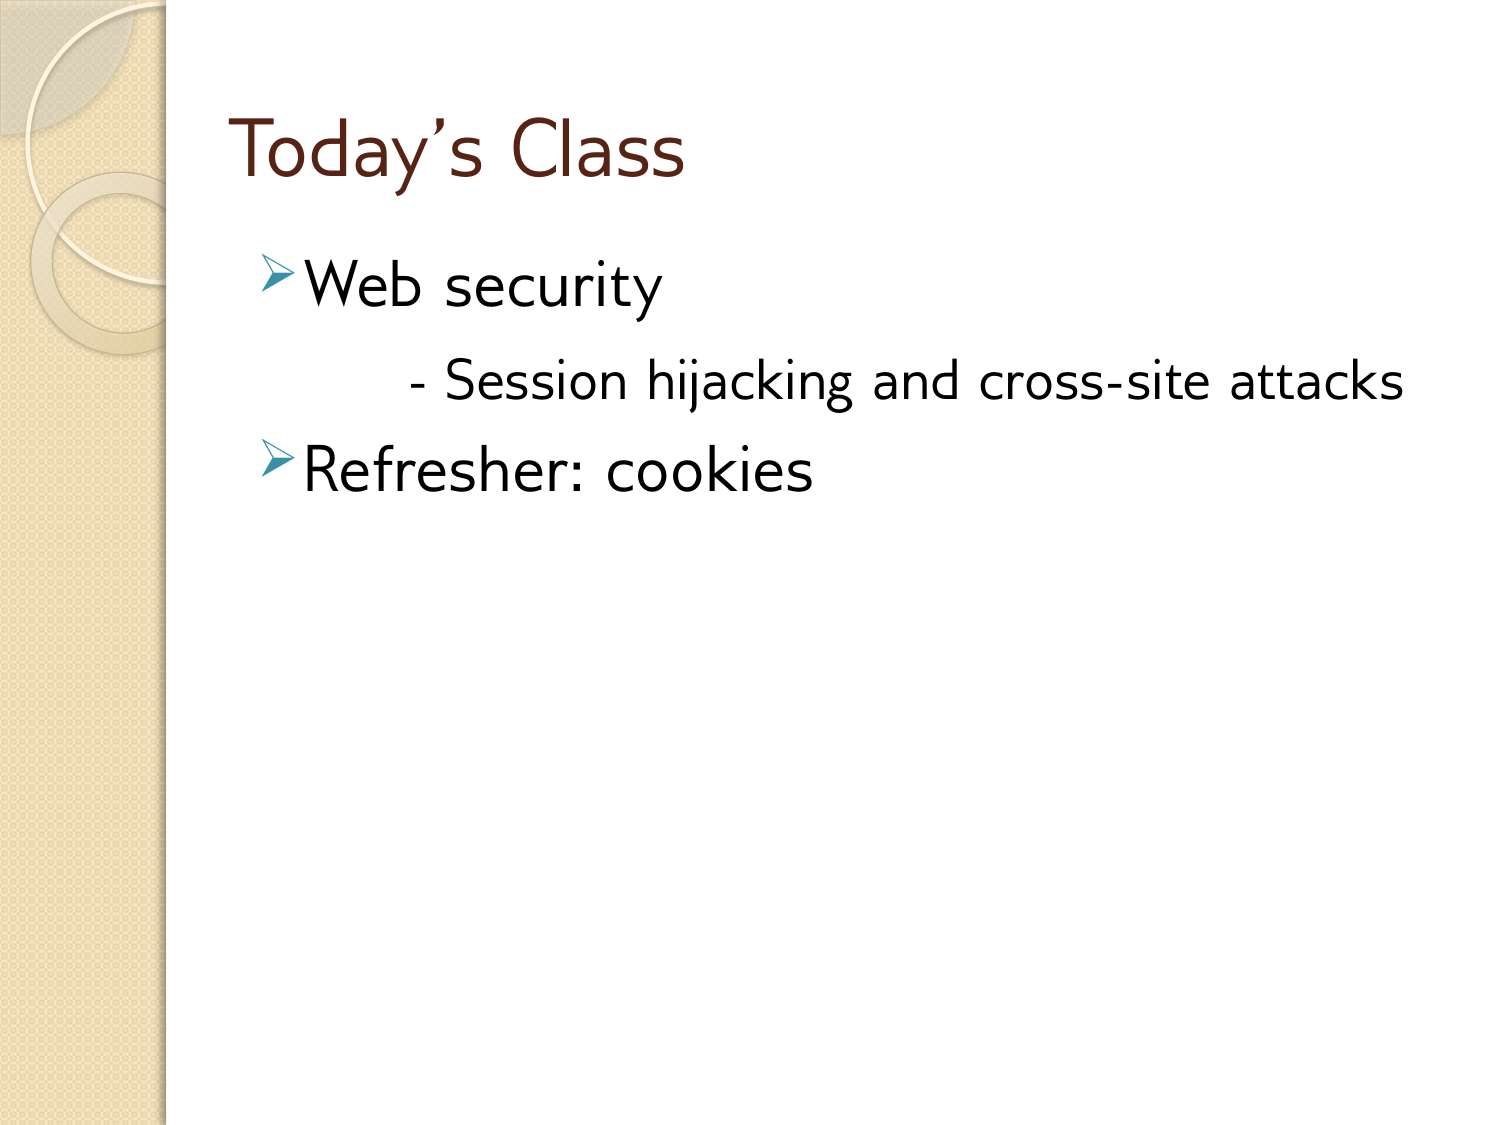

# Today’s Class
Web security
	- Session hijacking and cross-site attacks
Refresher: cookies